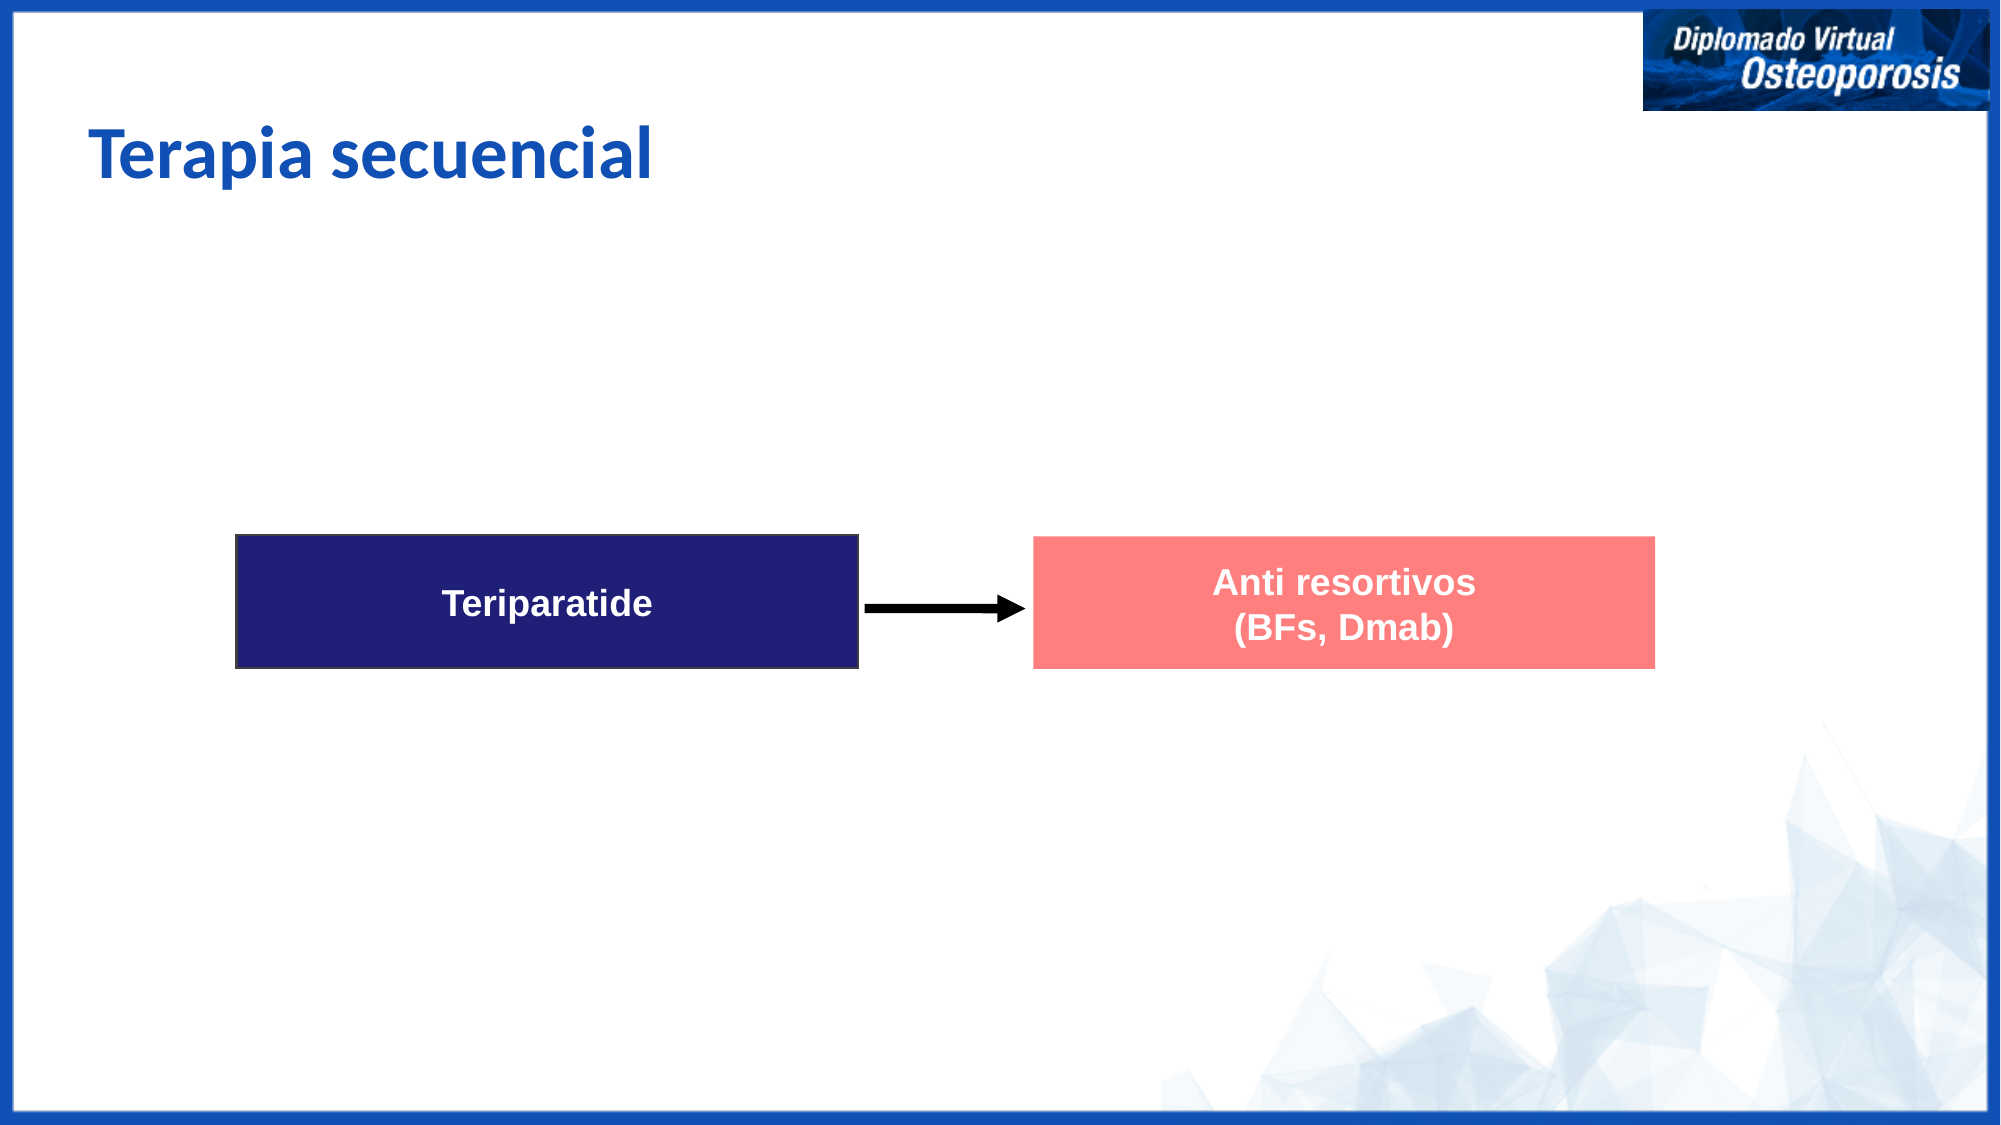

Terapia secuencial

Teriparatide
Anti resortivos
(BFs, Dmab)